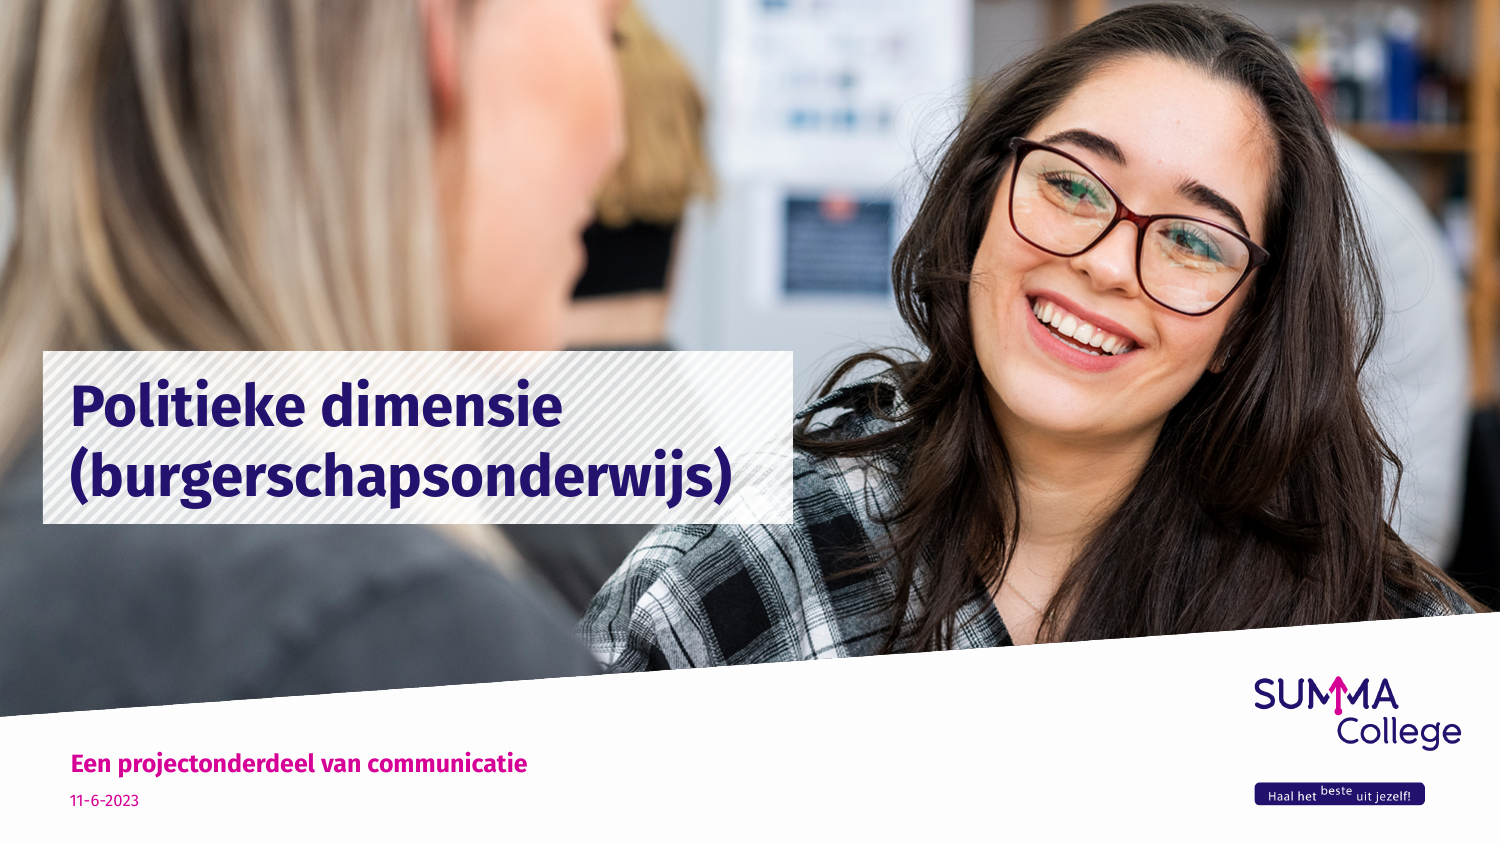

# Politieke dimensie (burgerschapsonderwijs)
Een projectonderdeel van communicatie
11-6-2023